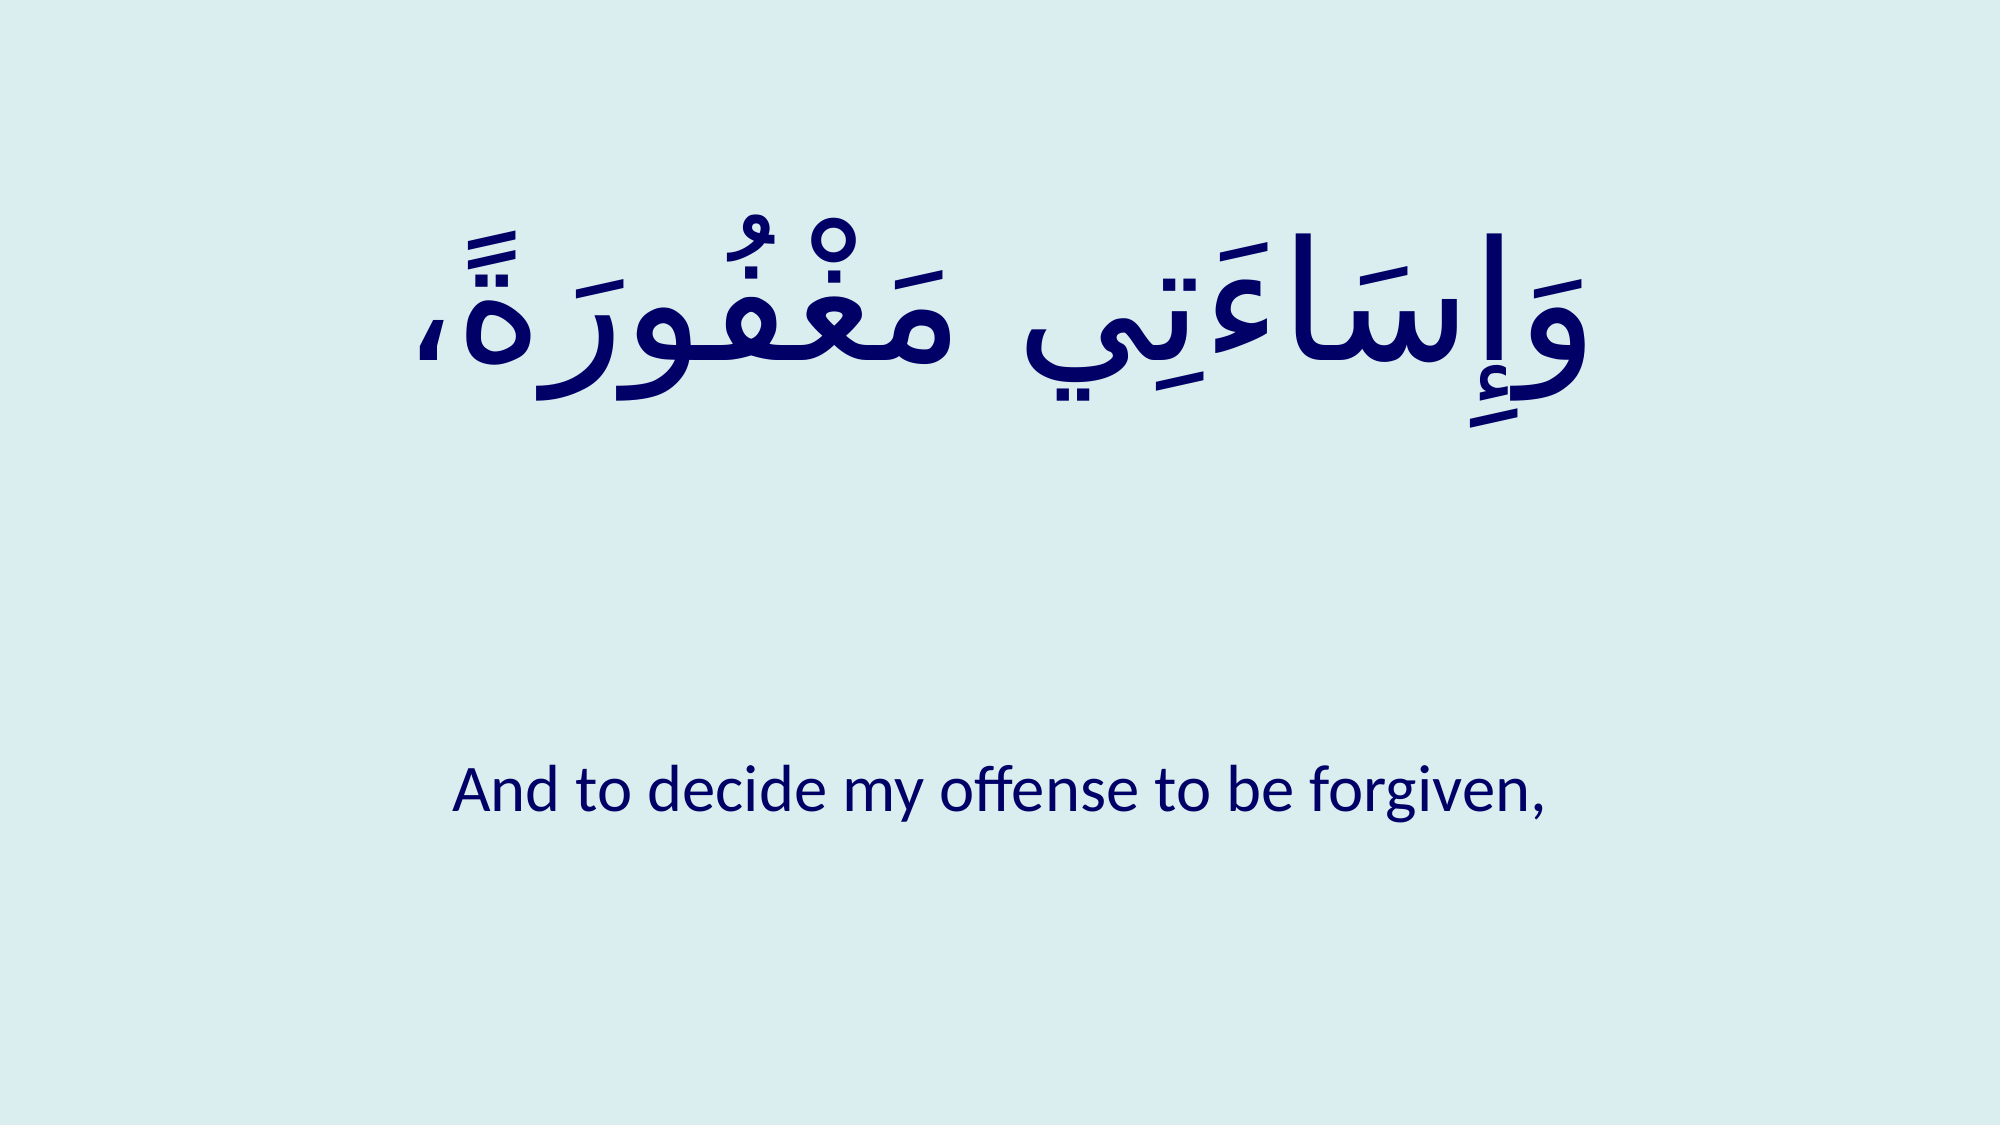

# وَإِسَاءَتِي مَغْفُورَةً،
And to decide my offense to be forgiven,